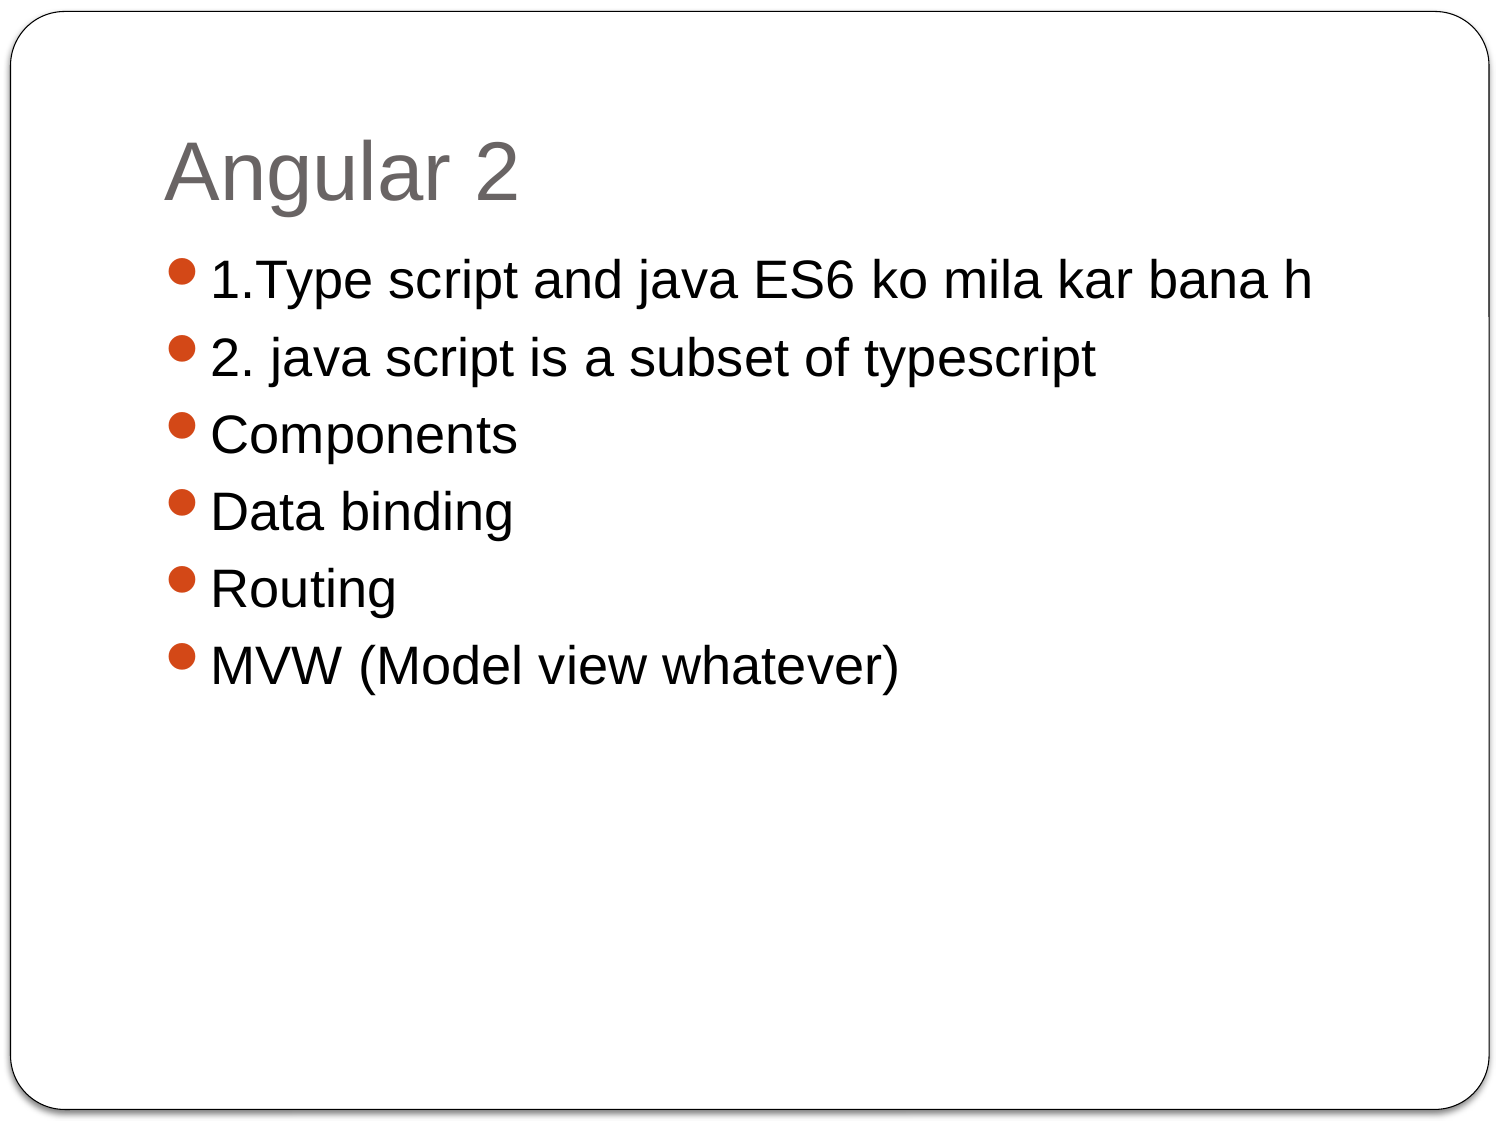

# Angular 2
1.Type script and java ES6 ko mila kar bana h
2. java script is a subset of typescript
Components
Data binding
Routing
MVW (Model view whatever)